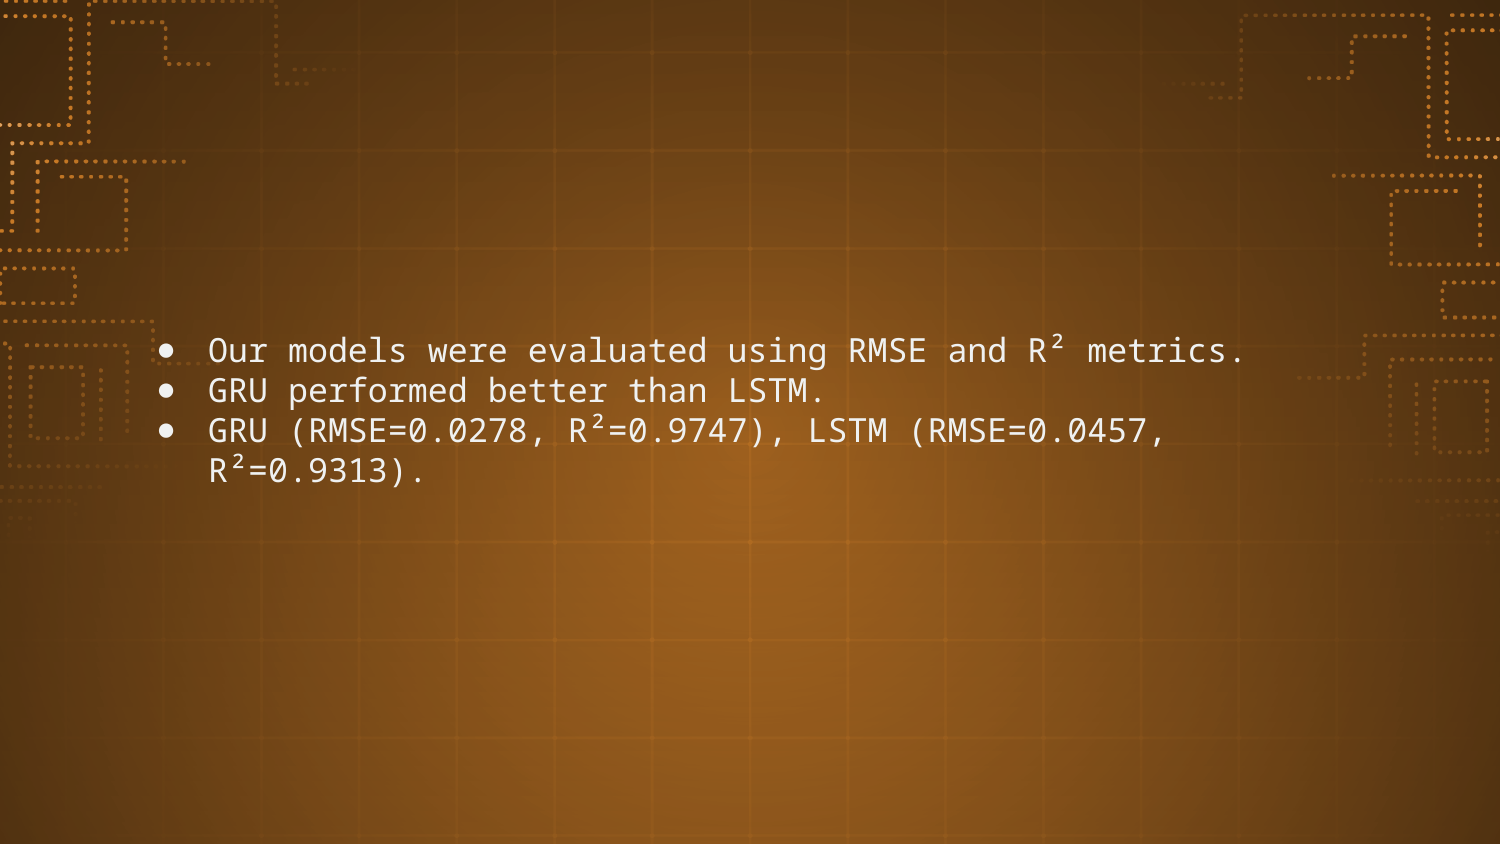

Our models were evaluated using RMSE and R² metrics.
GRU performed better than LSTM.
GRU (RMSE=0.0278, R²=0.9747), LSTM (RMSE=0.0457, R²=0.9313).